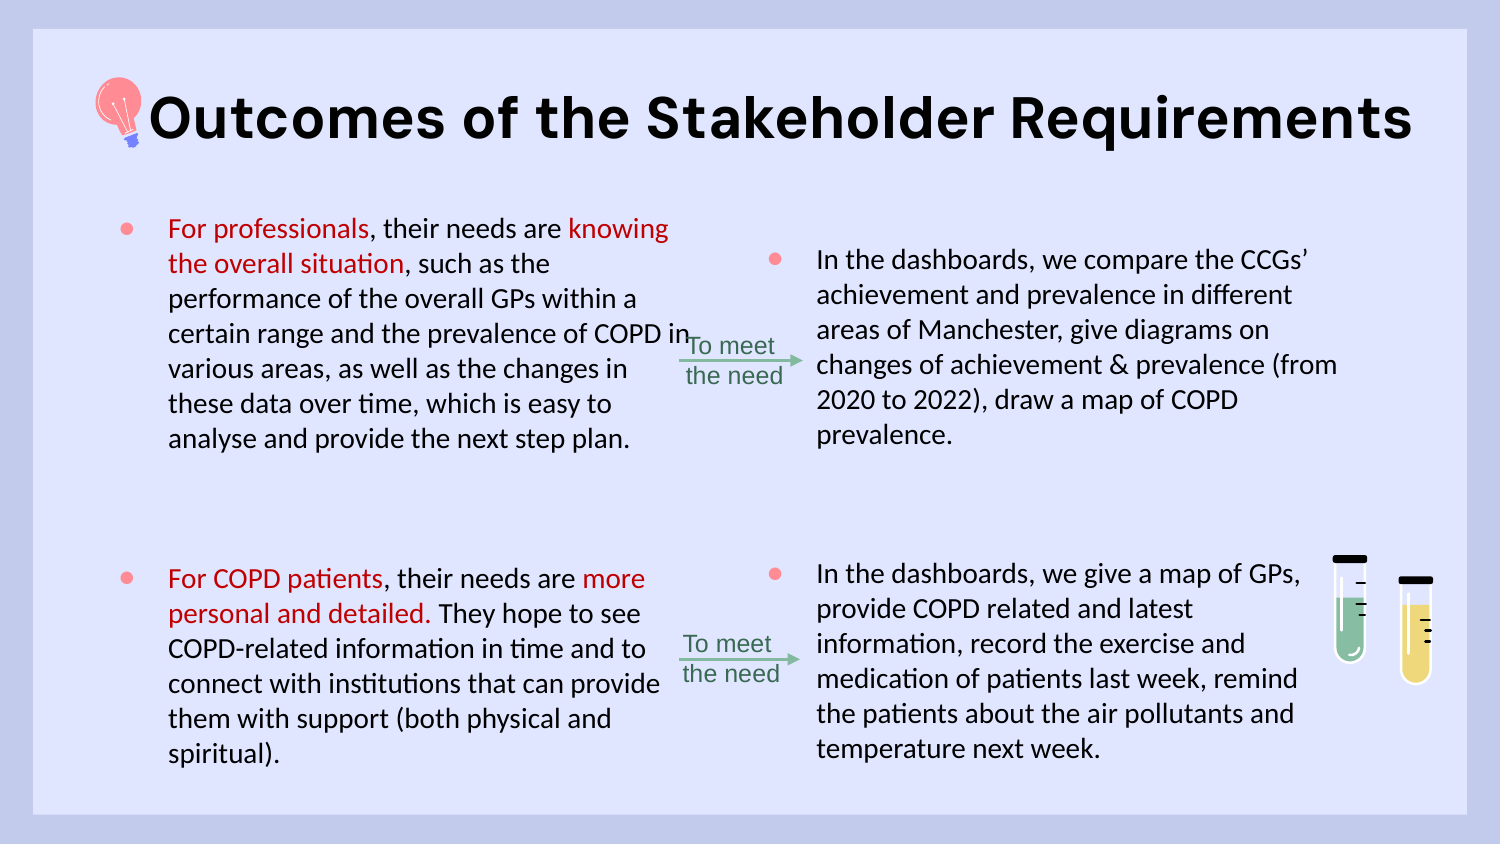

# Outcomes of the Stakeholder Requirements

For professionals, their needs are knowing the overall situation, such as the performance of the overall GPs within a certain range and the prevalence of COPD in various areas, as well as the changes in these data over time, which is easy to analyse and provide the next step plan.

For COPD patients, their needs are more personal and detailed. They hope to see COPD-related information in time and to connect with institutions that can provide them with support (both physical and spiritual).
In the dashboards, we compare the CCGs’ achievement and prevalence in different areas of Manchester, give diagrams on changes of achievement & prevalence (from 2020 to 2022), draw a map of COPD prevalence.

In the dashboards, we give a map of GPs, provide COPD related and latest information, record the exercise and medication of patients last week, remind the patients about the air pollutants and temperature next week.
To meet
the need

To meet
the need